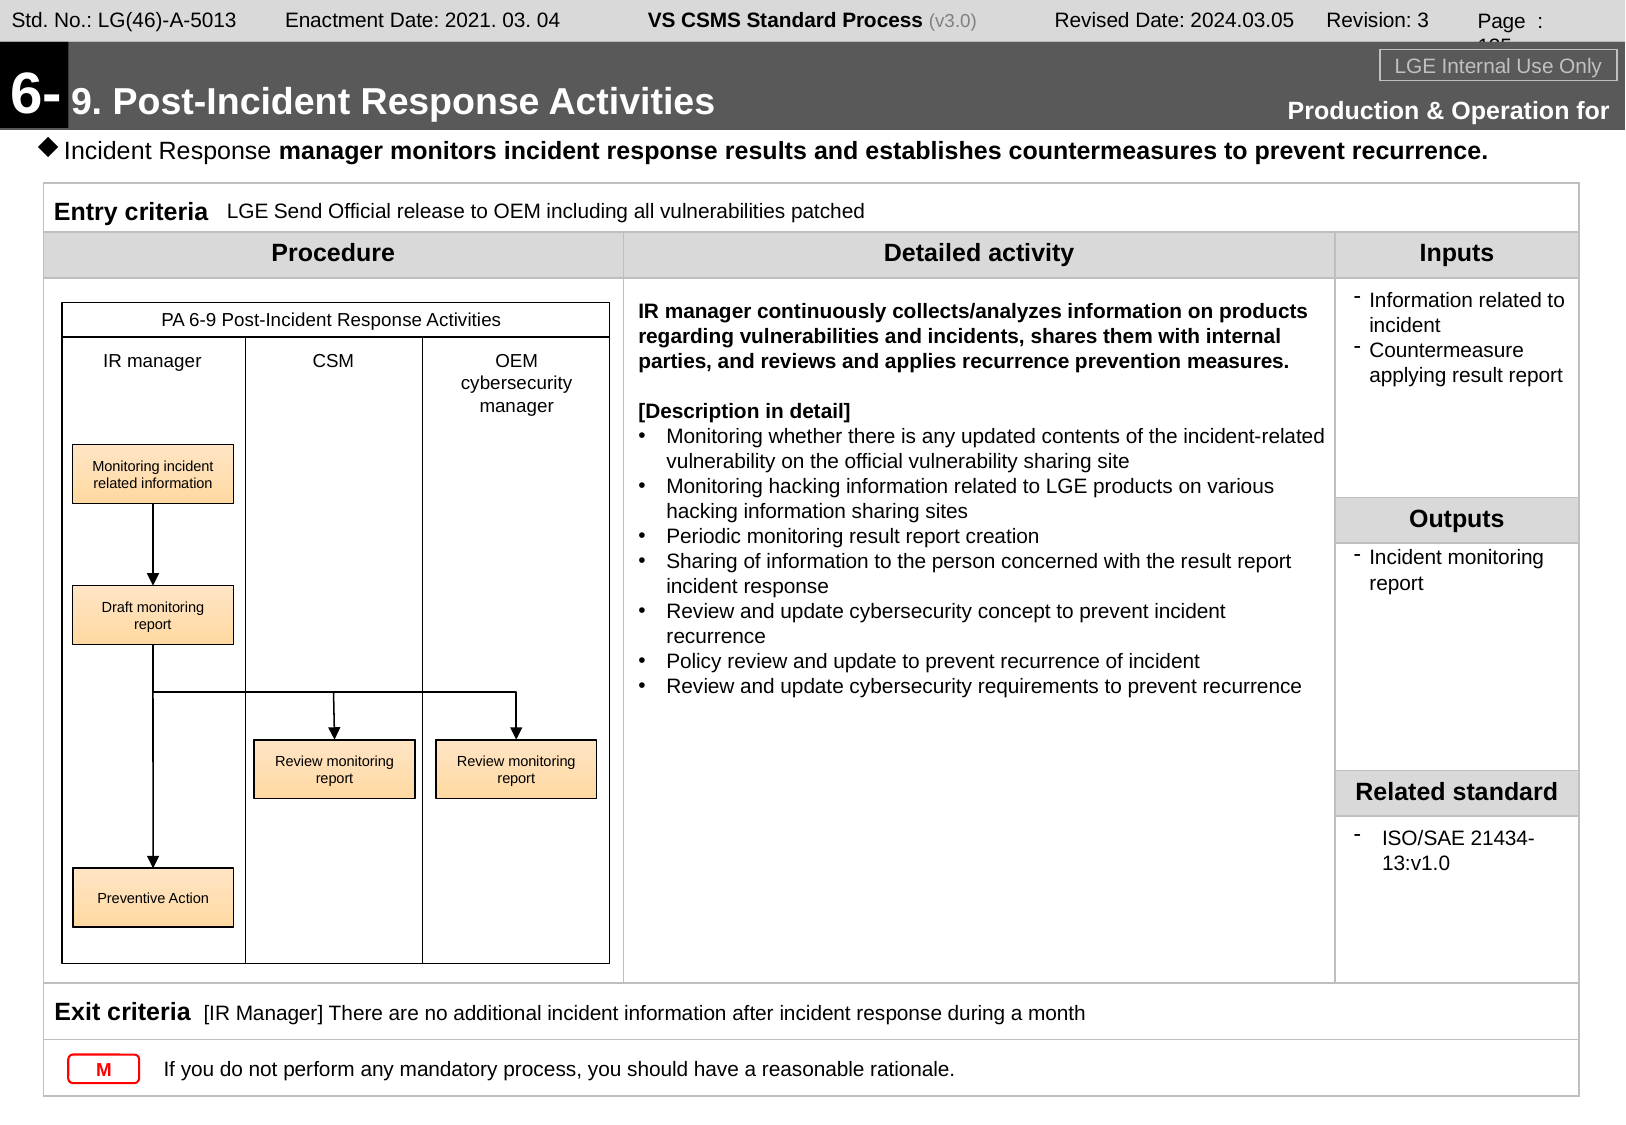

Page  :  135
6-
#
m
9. Post-Incident Response Activities
LGE Internal Use Only
Production & Operation for Cybersecurity
Incident Response manager monitors incident response results and establishes countermeasures to prevent recurrence.
LGE Send Official release to OEM including all vulnerabilities patched
Information related to incident
Countermeasure applying result report
IR manager continuously collects/analyzes information on products regarding vulnerabilities and incidents, shares them with internal parties, and reviews and applies recurrence prevention measures.

[Description in detail]
Monitoring whether there is any updated contents of the incident-related vulnerability on the official vulnerability sharing site
Monitoring hacking information related to LGE products on various hacking information sharing sites
Periodic monitoring result report creation
Sharing of information to the person concerned with the result report incident response
Review and update cybersecurity concept to prevent incident recurrence
Policy review and update to prevent recurrence of incident
Review and update cybersecurity requirements to prevent recurrence
PA 6-9 Post-Incident Response Activities

IR manager
CSM
OEM cybersecurity manager
Monitoring incident related information
Incident monitoring report
Draft monitoring report
Review monitoring report
Review monitoring report
ISO/SAE 21434-13:v1.0

Preventive Action
[IR Manager] There are no additional incident information after incident response during a month
If you do not perform any mandatory process, you should have a reasonable rationale.
M